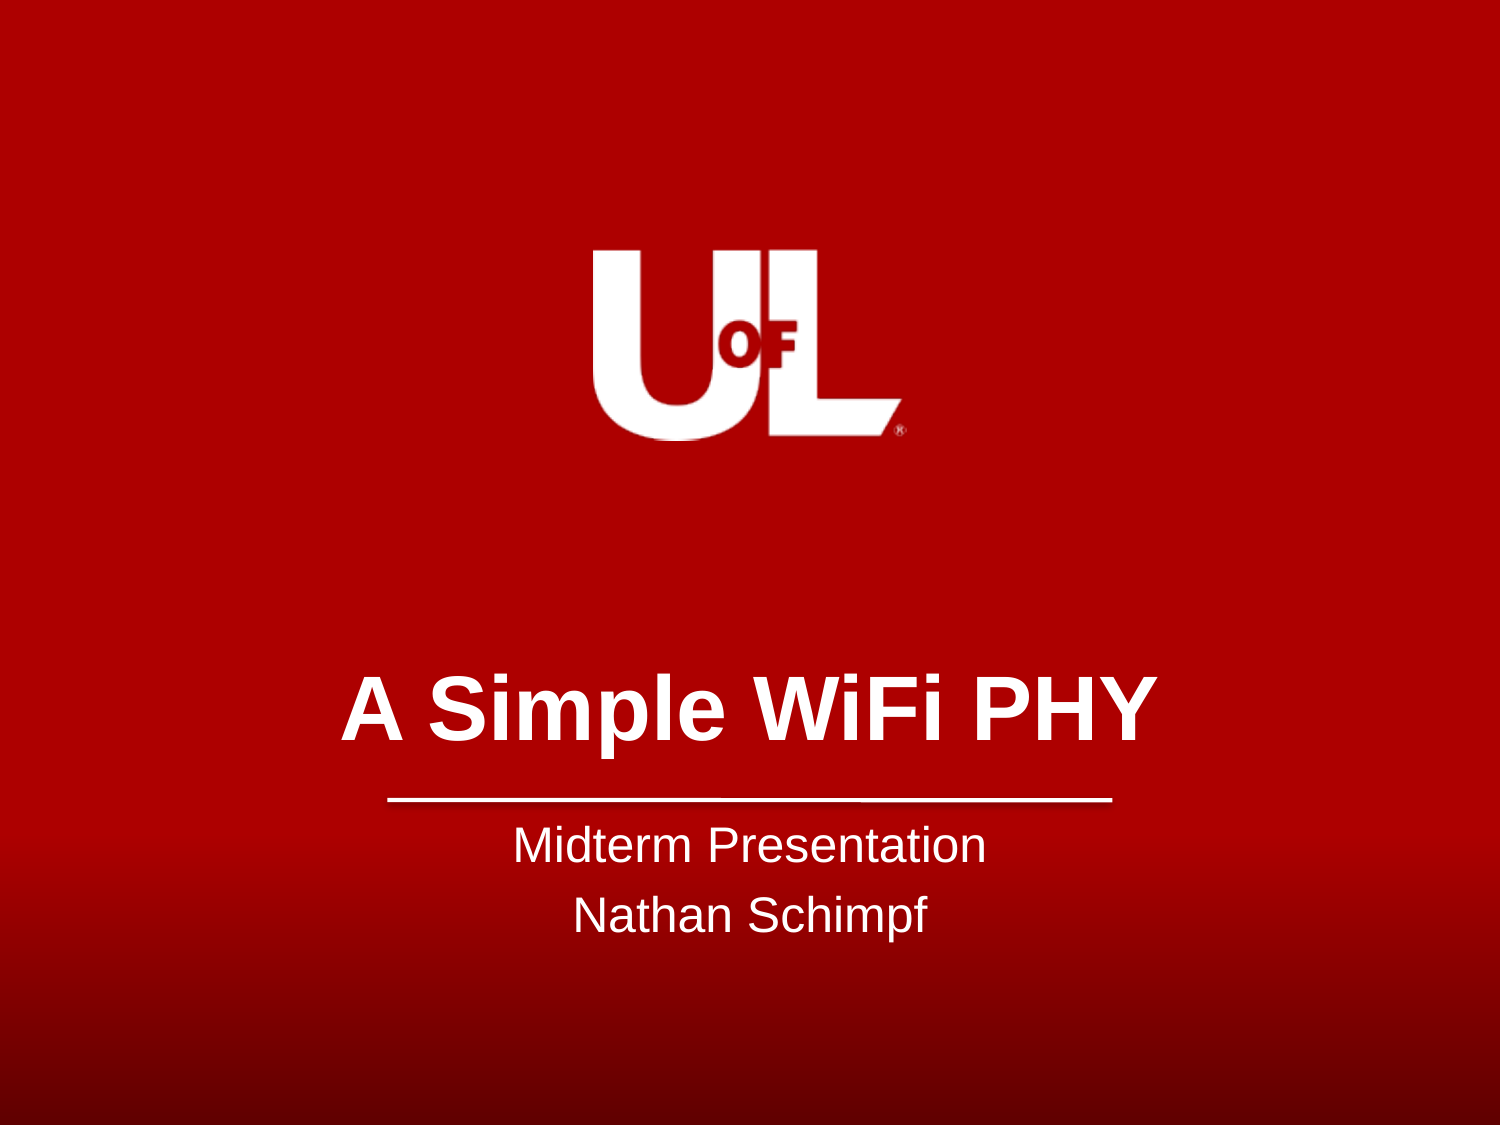

A Simple WiFi PHY
Midterm Presentation
Nathan Schimpf